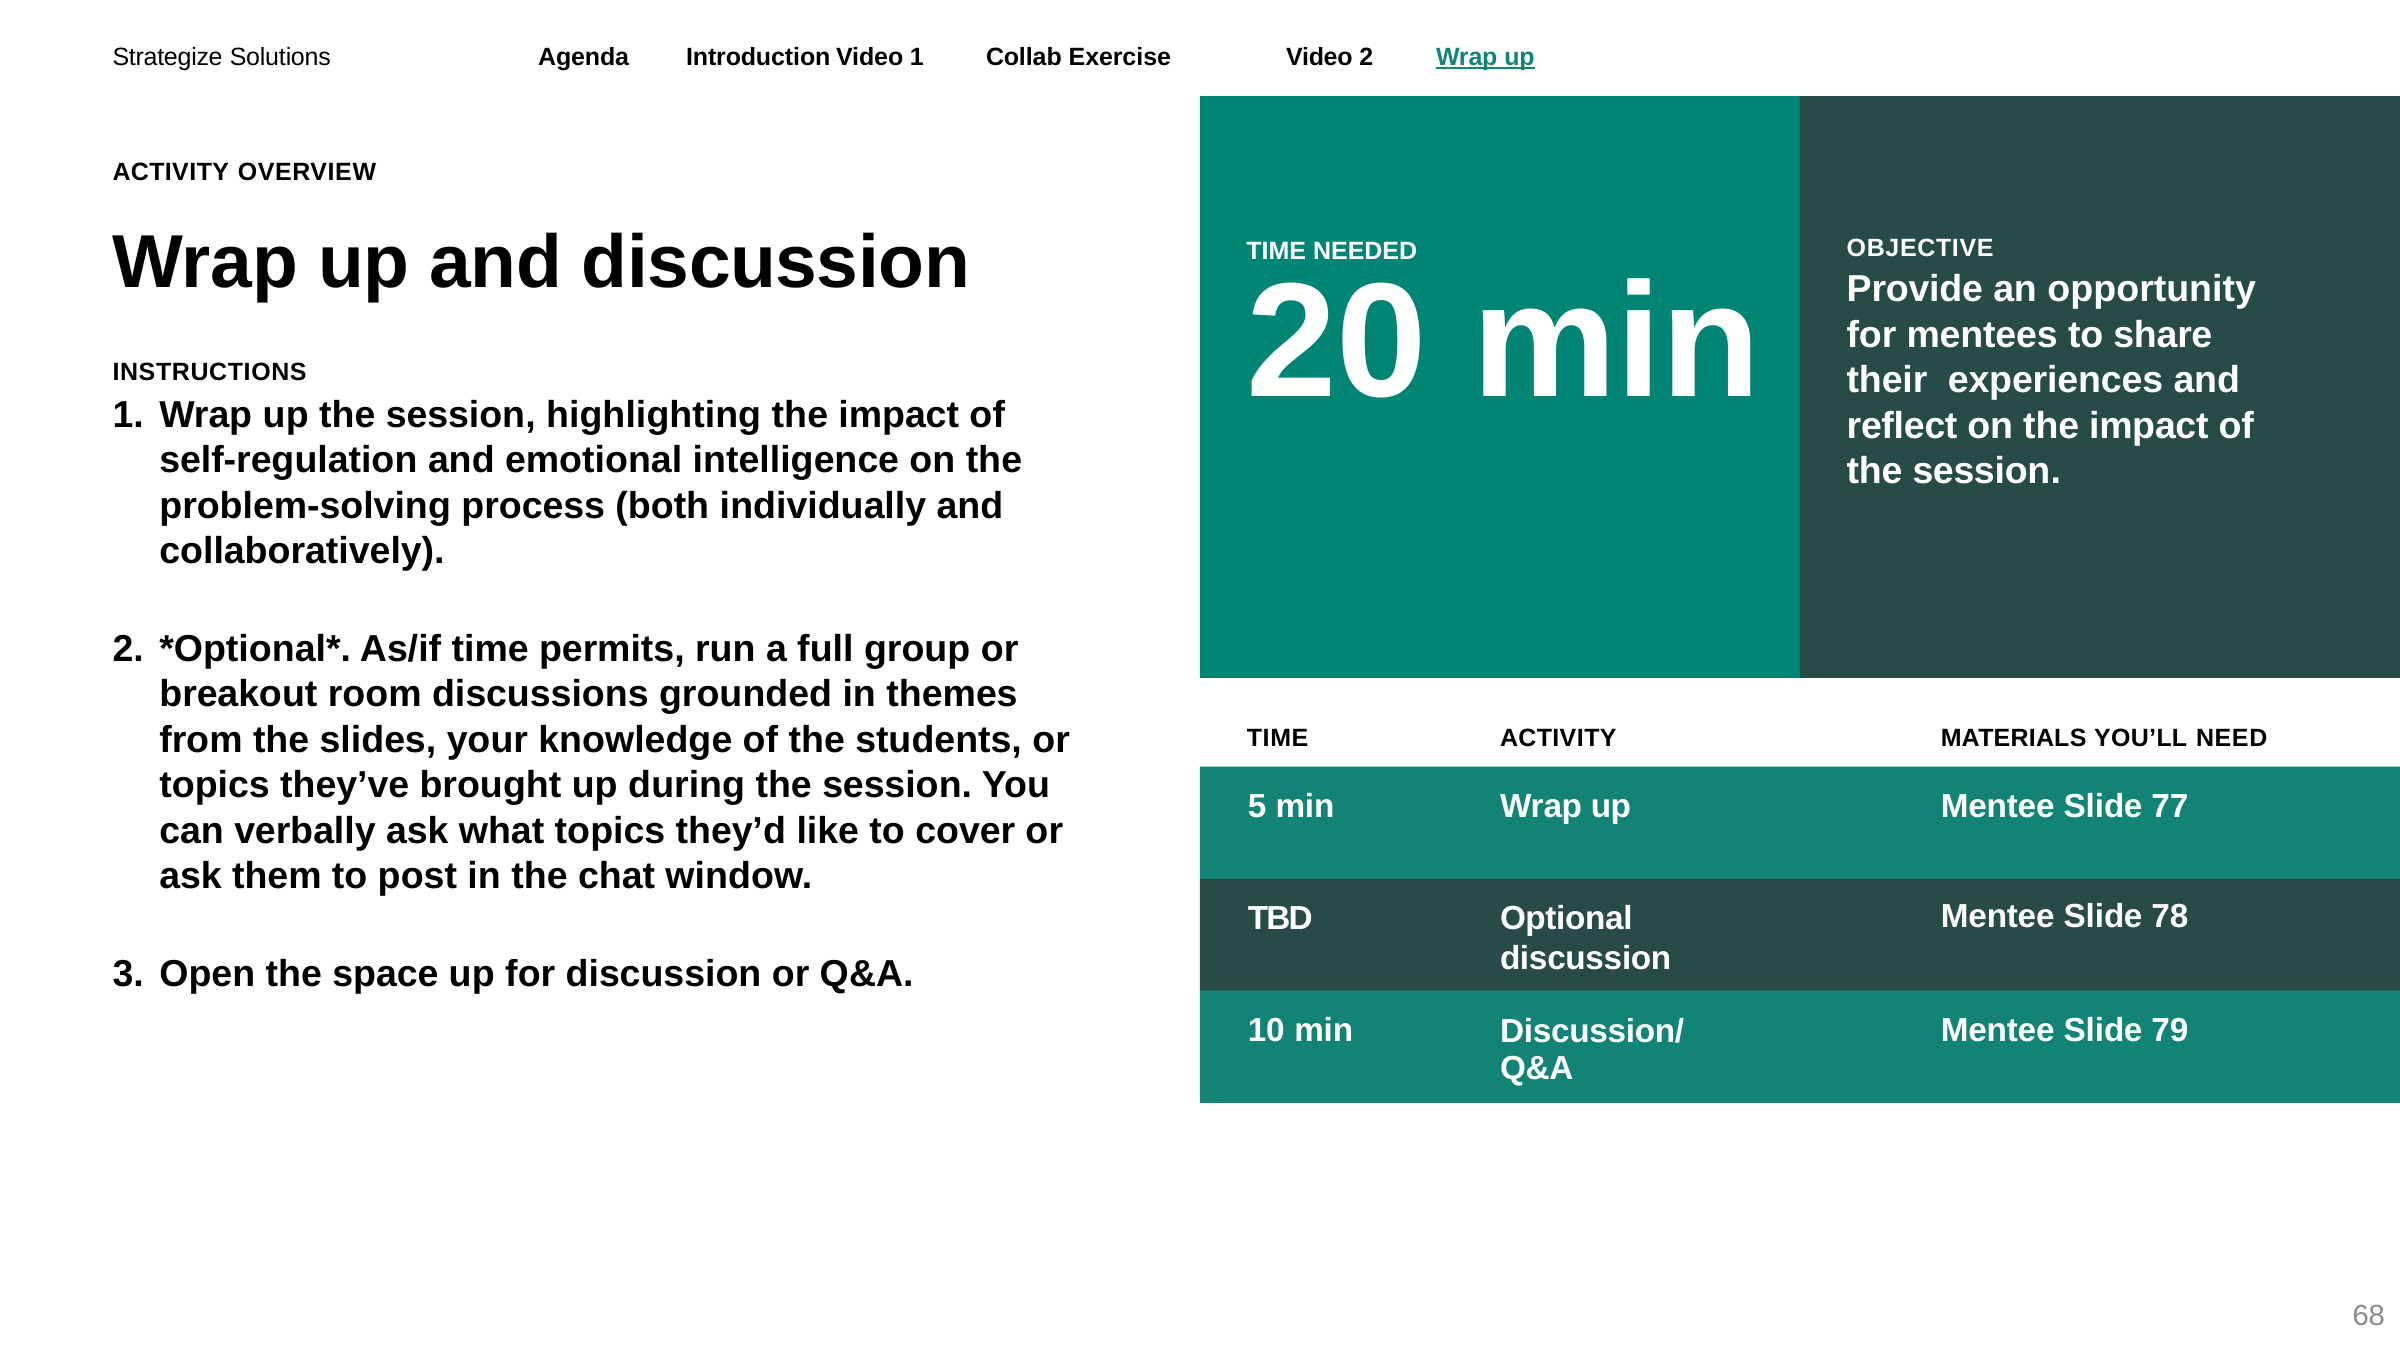

OBJECTIVE
Provide an opportunity  for mentees to share their  experiences and reflect on the impact of the session.
ACTIVITY OVERVIEW

Wrap up and discussion
INSTRUCTIONS
Wrap up the session, highlighting the impact of
self-regulation and emotional intelligence on the problem-solving process (both individually and collaboratively).

*Optional*. As/if time permits, run a full group or breakout room discussions grounded in themes from the slides, your knowledge of the students, or topics they’ve brought up during the session. You can verbally ask what topics they’d like to cover or ask them to post in the chat window.

Open the space up for discussion or Q&A.

20 min
TIME NEEDED
TIME
ACTIVITY
MATERIALS YOU’LL NEED

5 min
Wrap up
Mentee Slide 77

Mentee Slide 78
TBD
Optional discussion

10 min
Discussion/Q&A
Mentee Slide 79
68